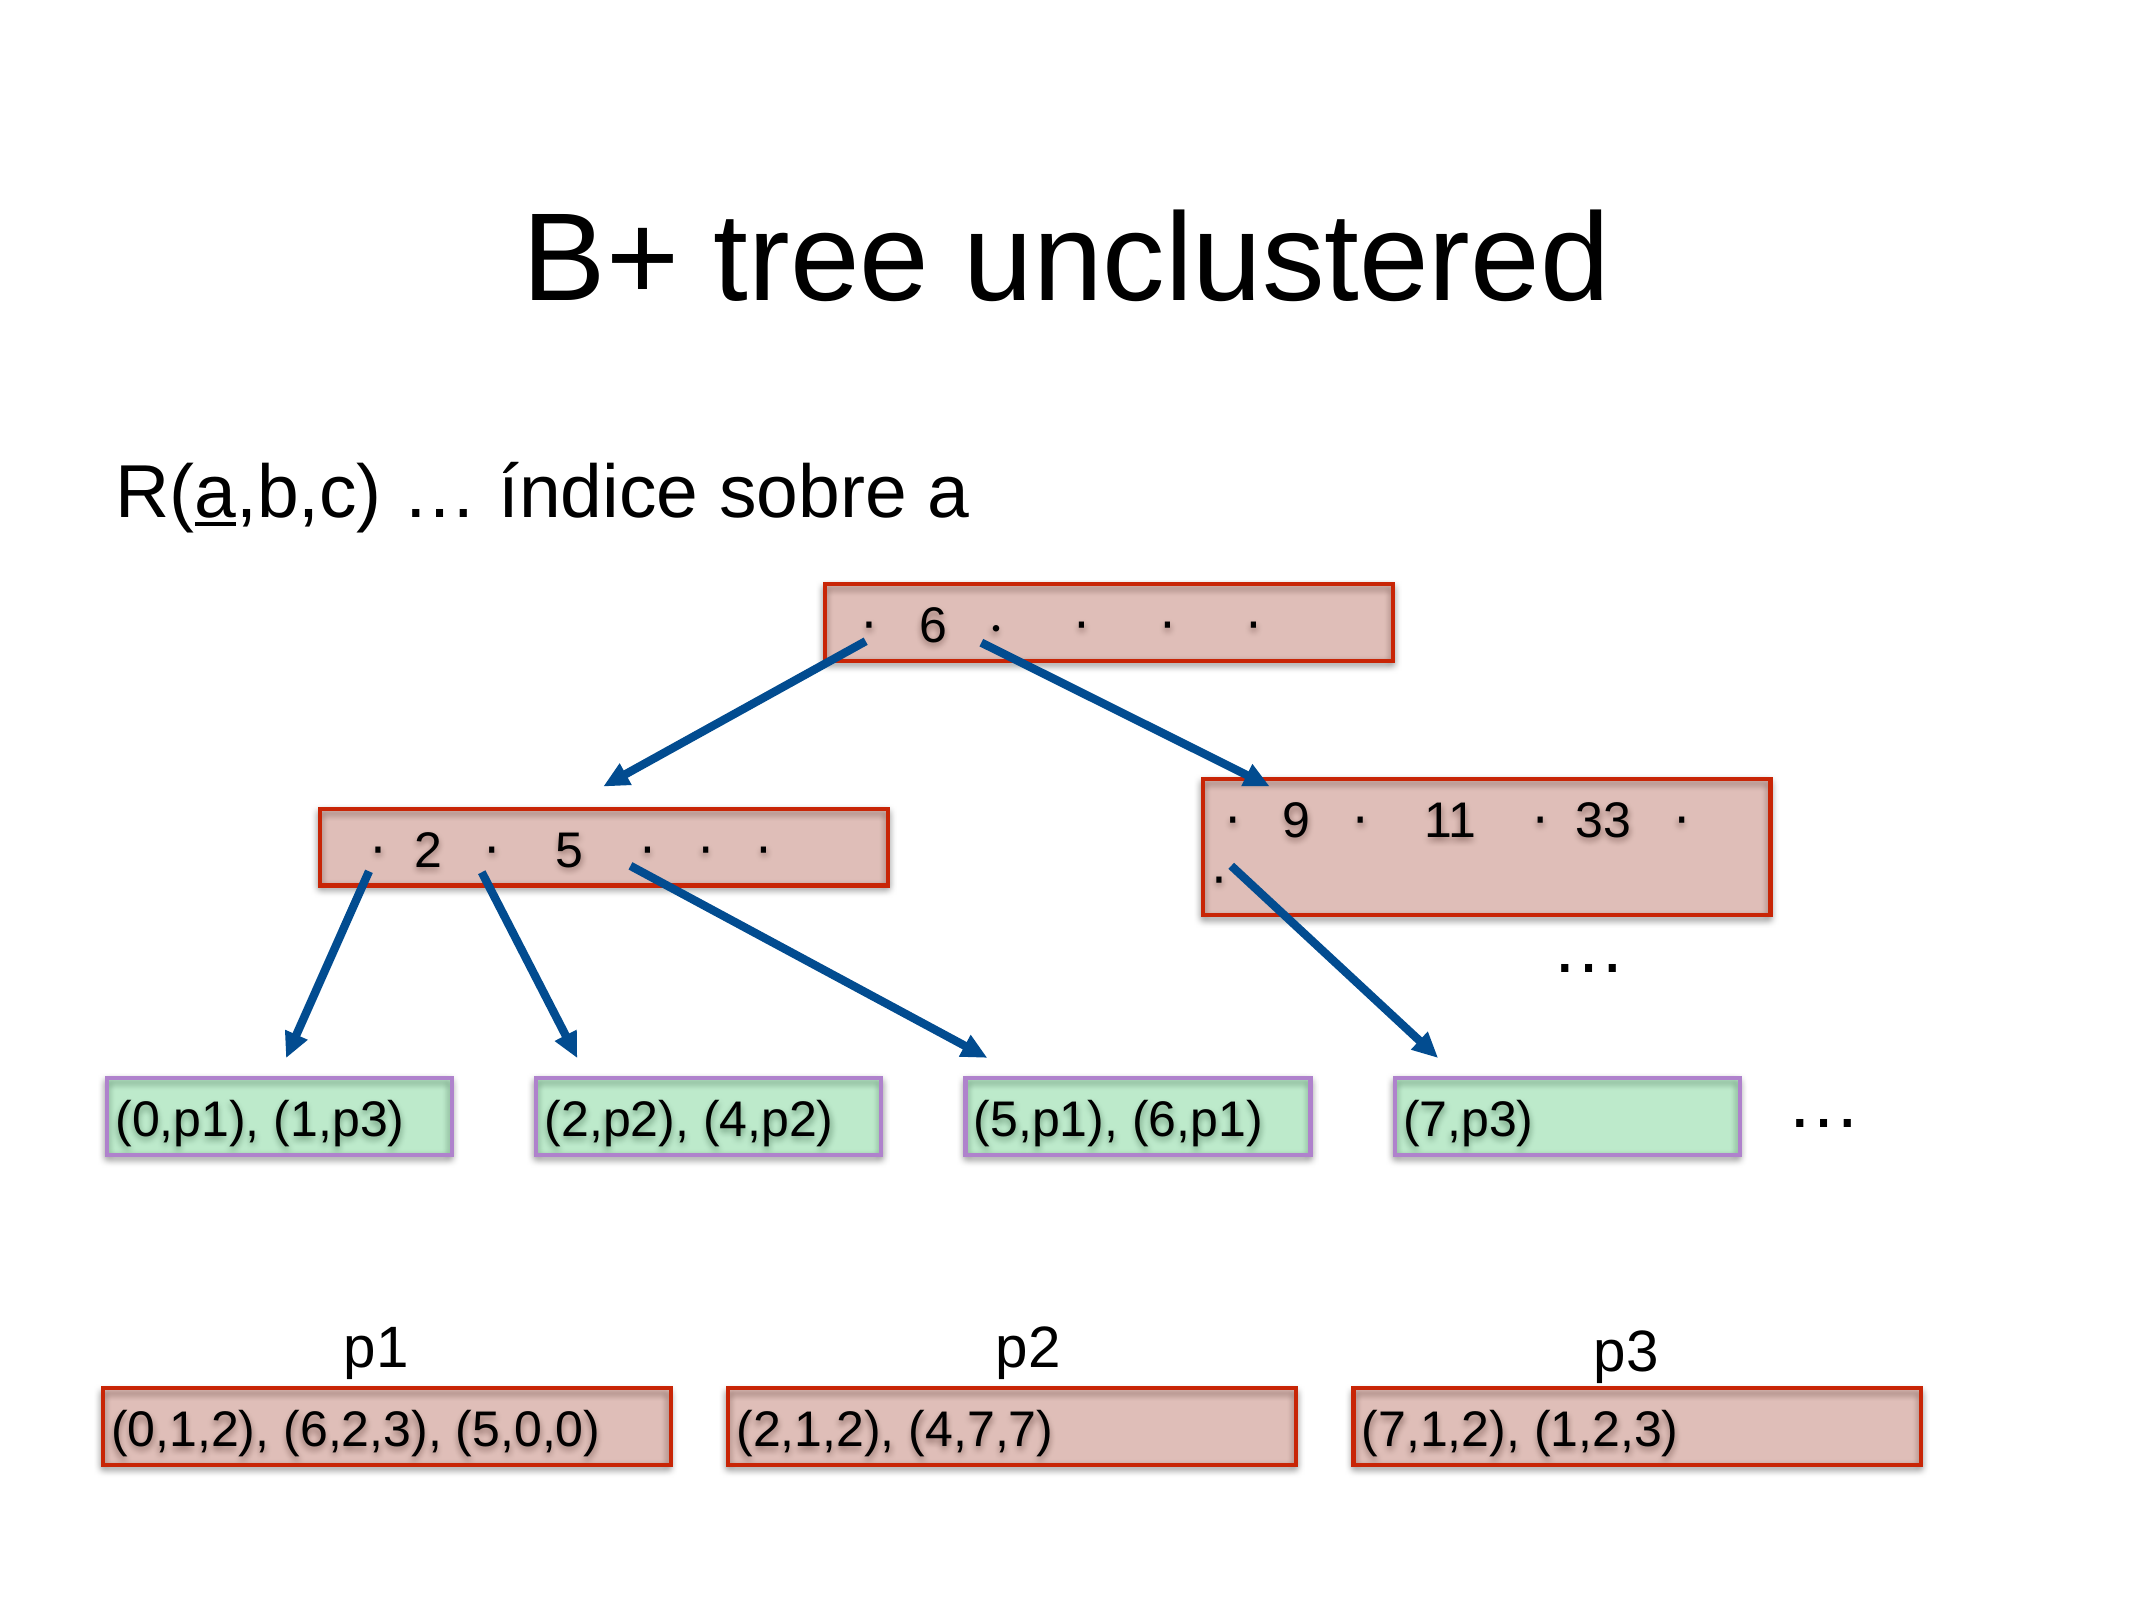

B+ tree unclustered
R(a,b,c) … índice sobre a
  ⋅   6   ⋅     ⋅     ⋅     ⋅
 ⋅   9   ⋅    11    ⋅  33   ⋅     ⋅
   ⋅  2   ⋅    5    ⋅   ⋅   ⋅
…
…
(0,p1), (1,p3)
(2,p2), (4,p2)
(5,p1), (6,p1)
(7,p3)
p1
p2
p3
(0,1,2), (6,2,3), (5,0,0)
(2,1,2), (4,7,7)
(7,1,2), (1,2,3)